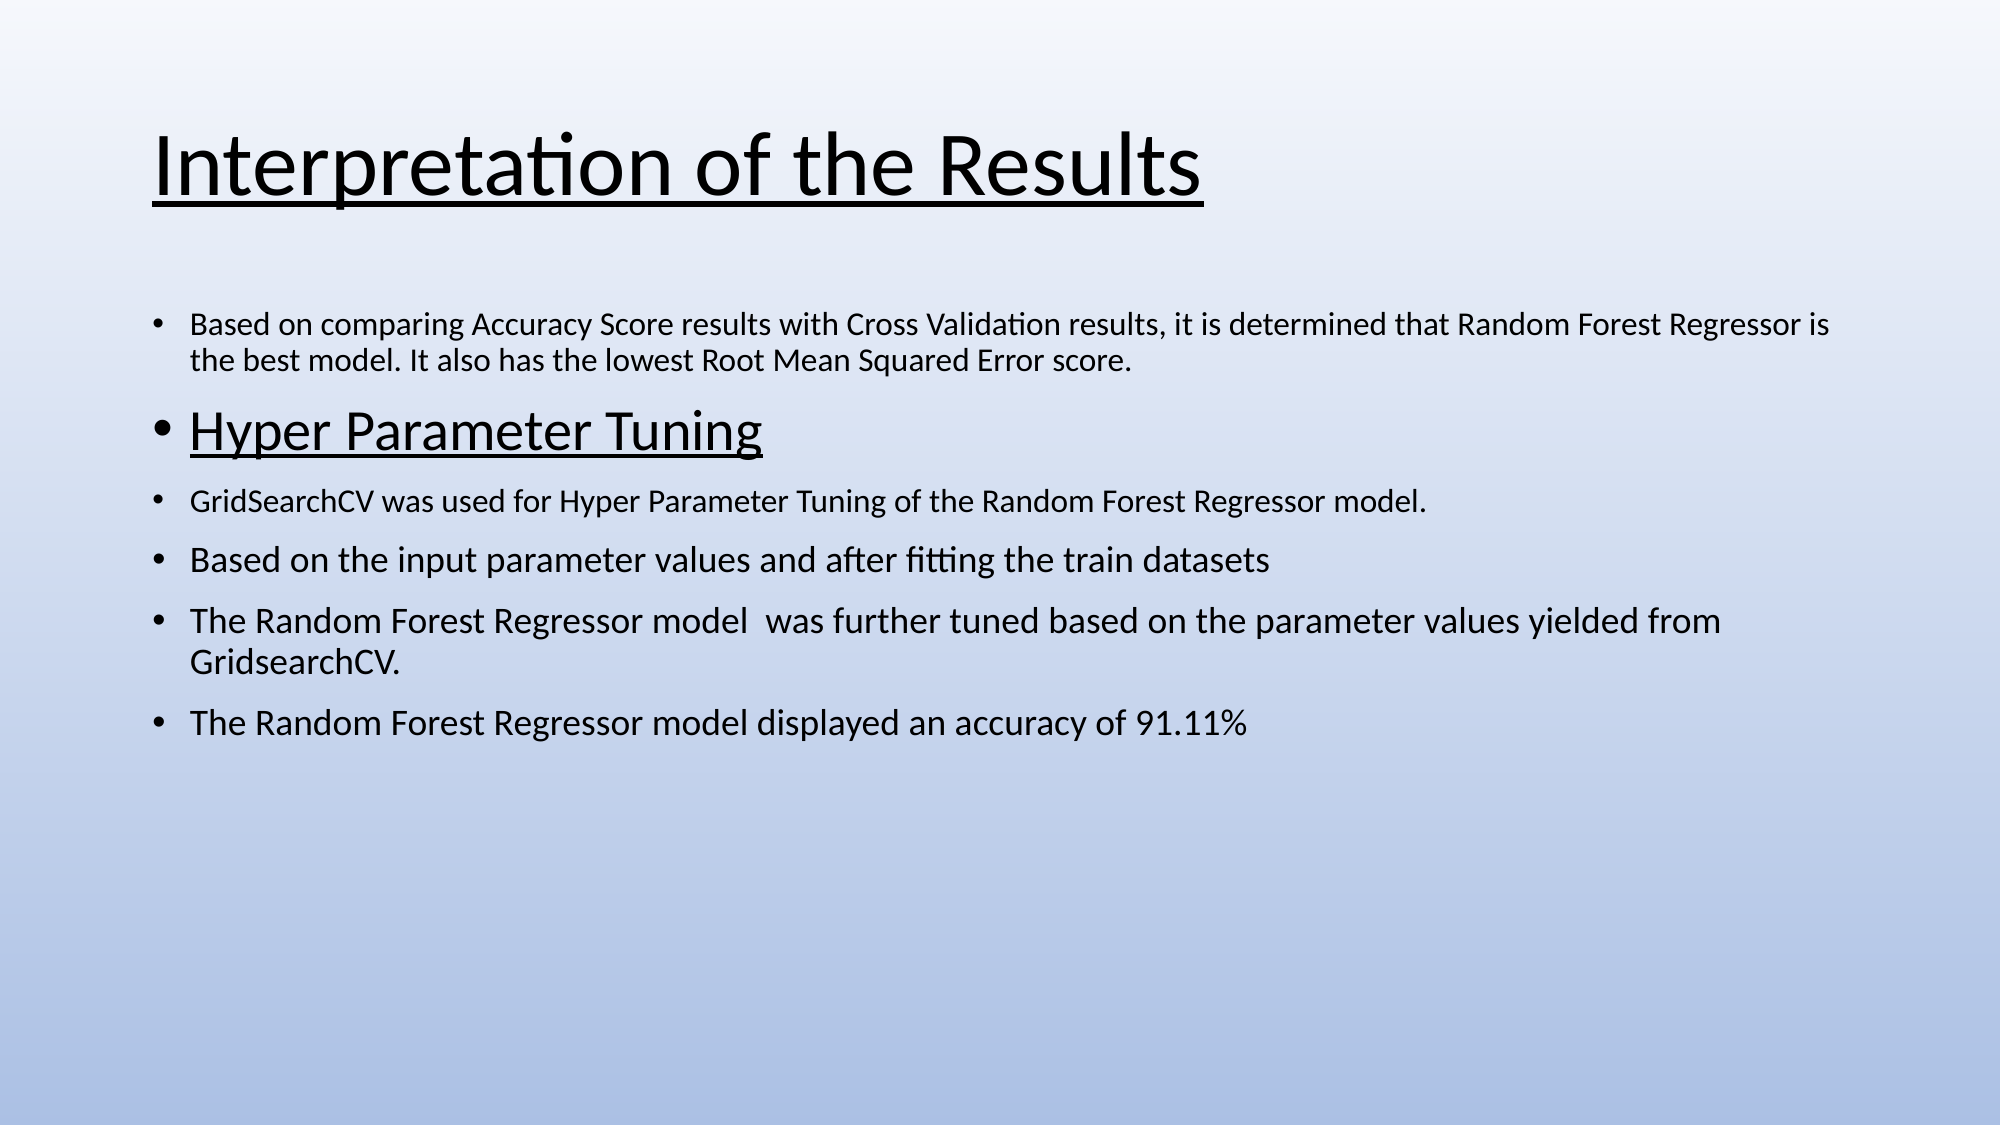

# Interpretation of the Results
Based on comparing Accuracy Score results with Cross Validation results, it is determined that Random Forest Regressor is the best model. It also has the lowest Root Mean Squared Error score.
Hyper Parameter Tuning
GridSearchCV was used for Hyper Parameter Tuning of the Random Forest Regressor model.
Based on the input parameter values and after fitting the train datasets
The Random Forest Regressor model  was further tuned based on the parameter values yielded from GridsearchCV.
The Random Forest Regressor model displayed an accuracy of 91.11%